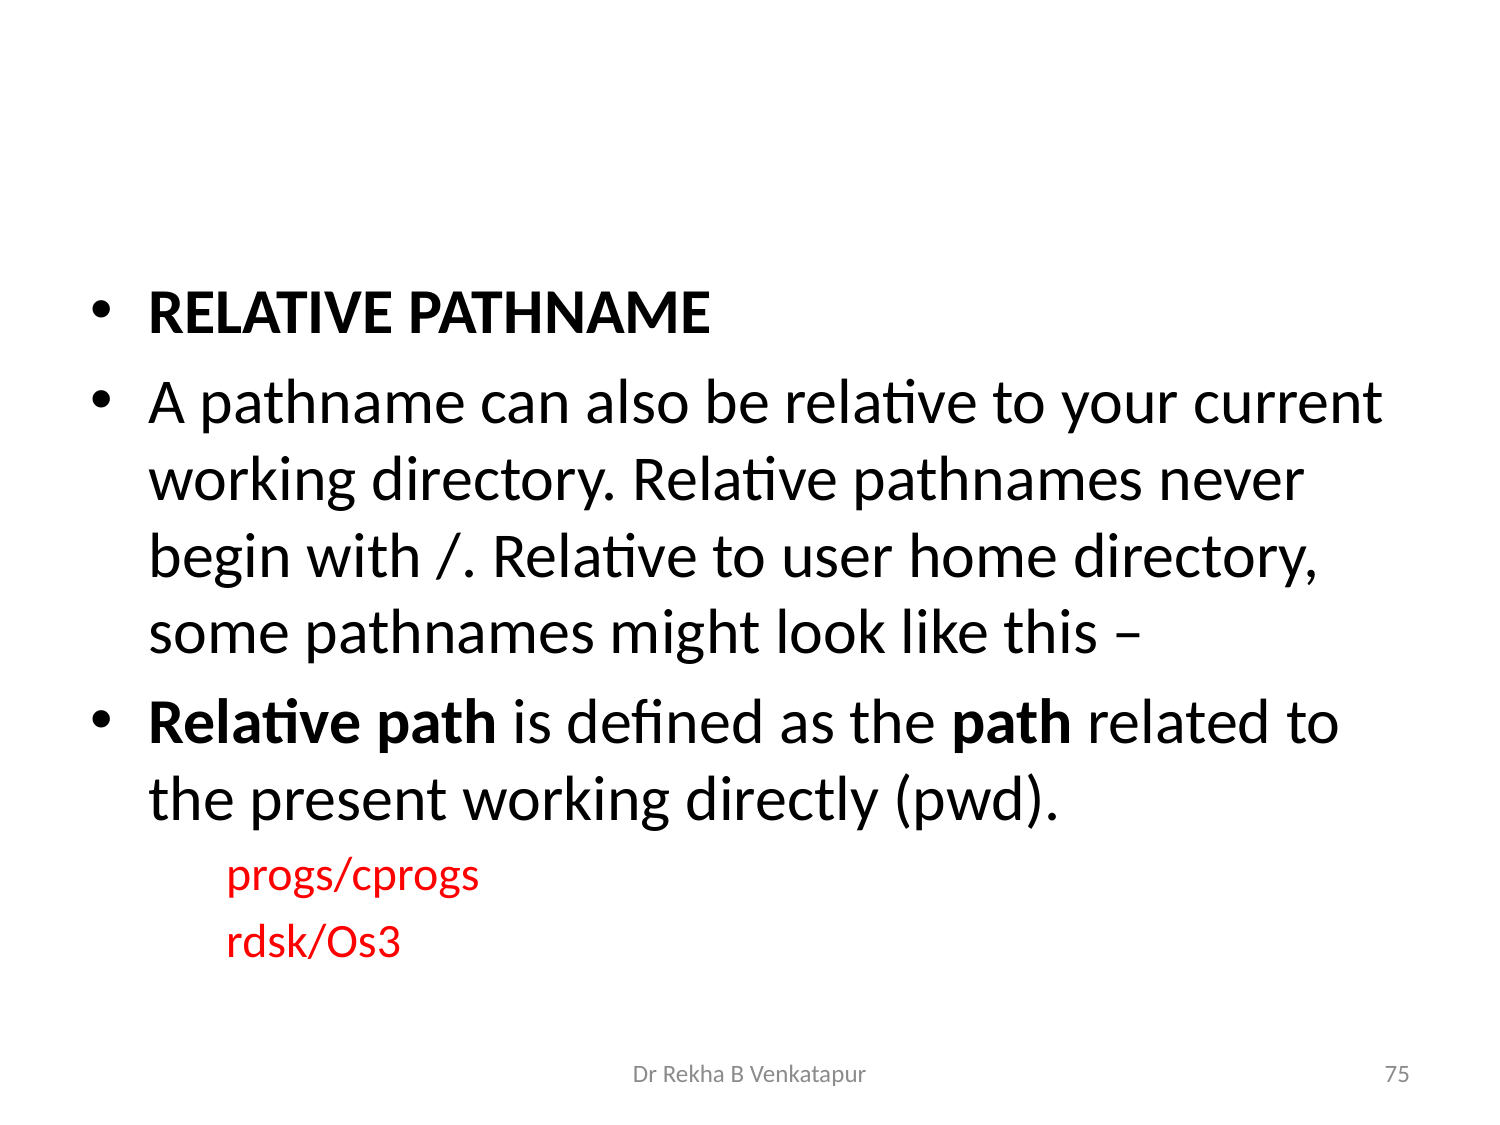

#
RELATIVE PATHNAME
A pathname can also be relative to your current working directory. Relative pathnames never begin with /. Relative to user home directory, some pathnames might look like this –
Relative path is defined as the path related to the present working directly (pwd).
progs/cprogs
rdsk/Os3

Dr Rekha B Venkatapur
75